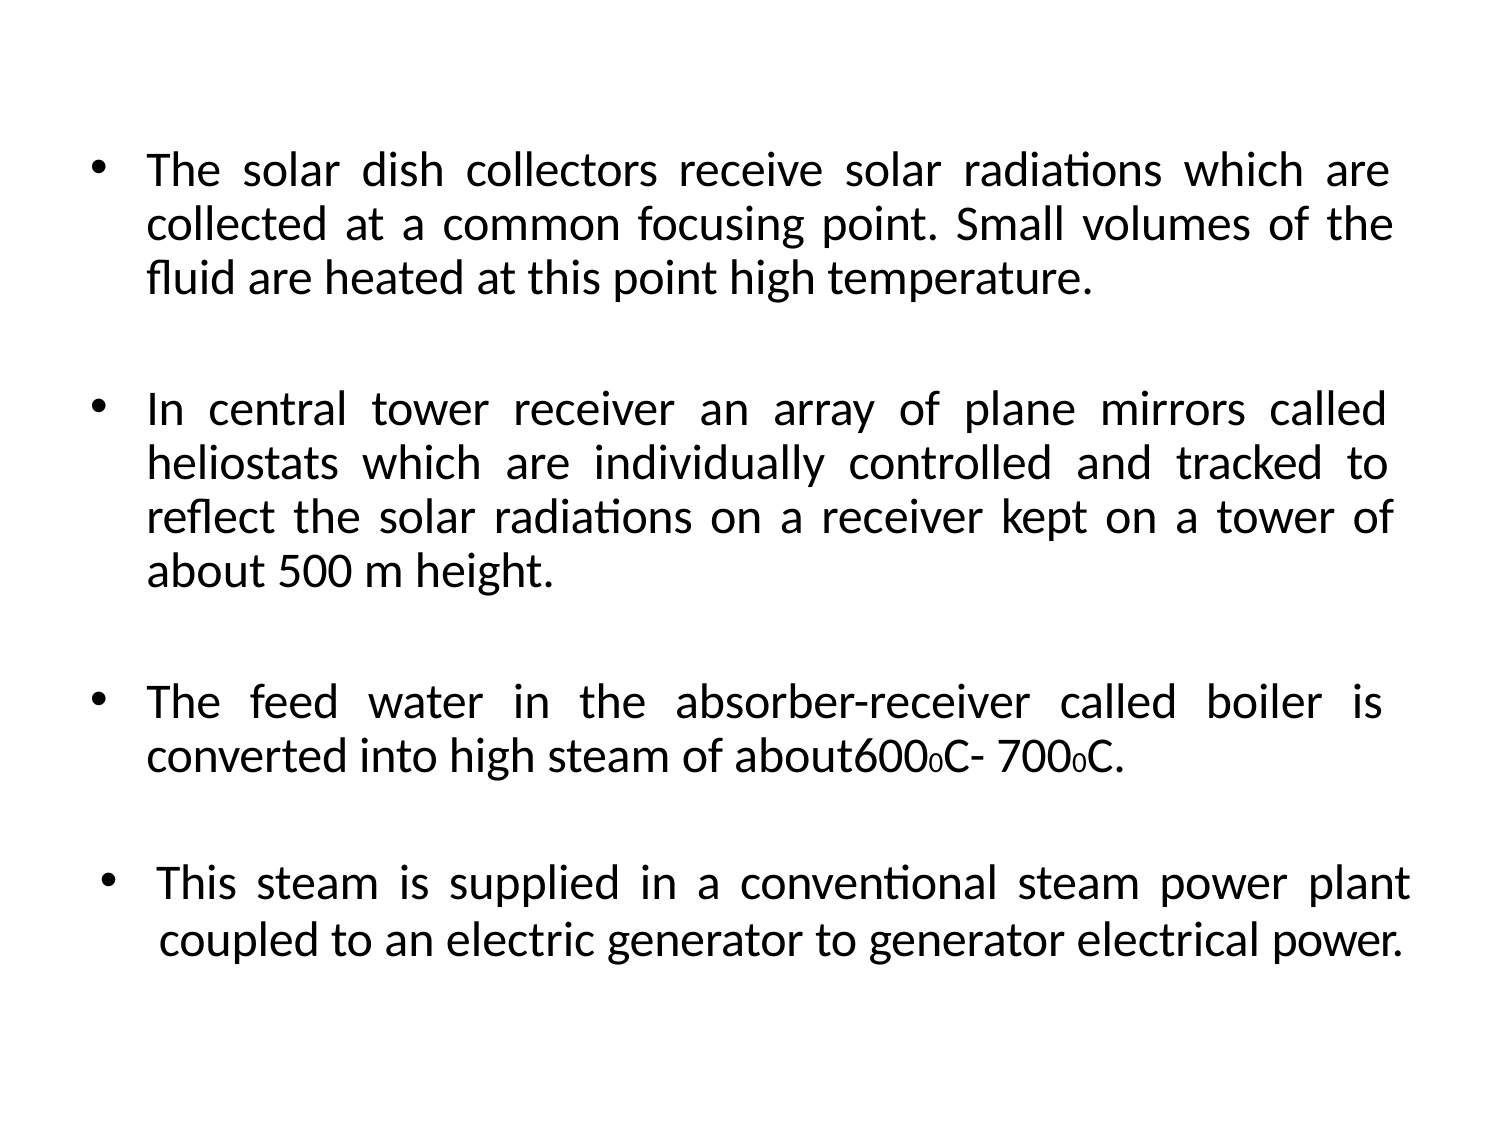

The solar dish collectors receive solar radiations which are  collected at a common focusing point. Small volumes of the  fluid are heated at this point high temperature.

In central tower receiver an array of plane mirrors called  heliostats which are individually controlled and tracked to  reflect the solar radiations on a receiver kept on a tower of  about 500 m height.

The feed water in the absorber-receiver called boiler is  converted into high steam of about6000C- 7000C.

This steam is supplied in a conventional steam power plant
coupled to an electric generator to generator electrical power.